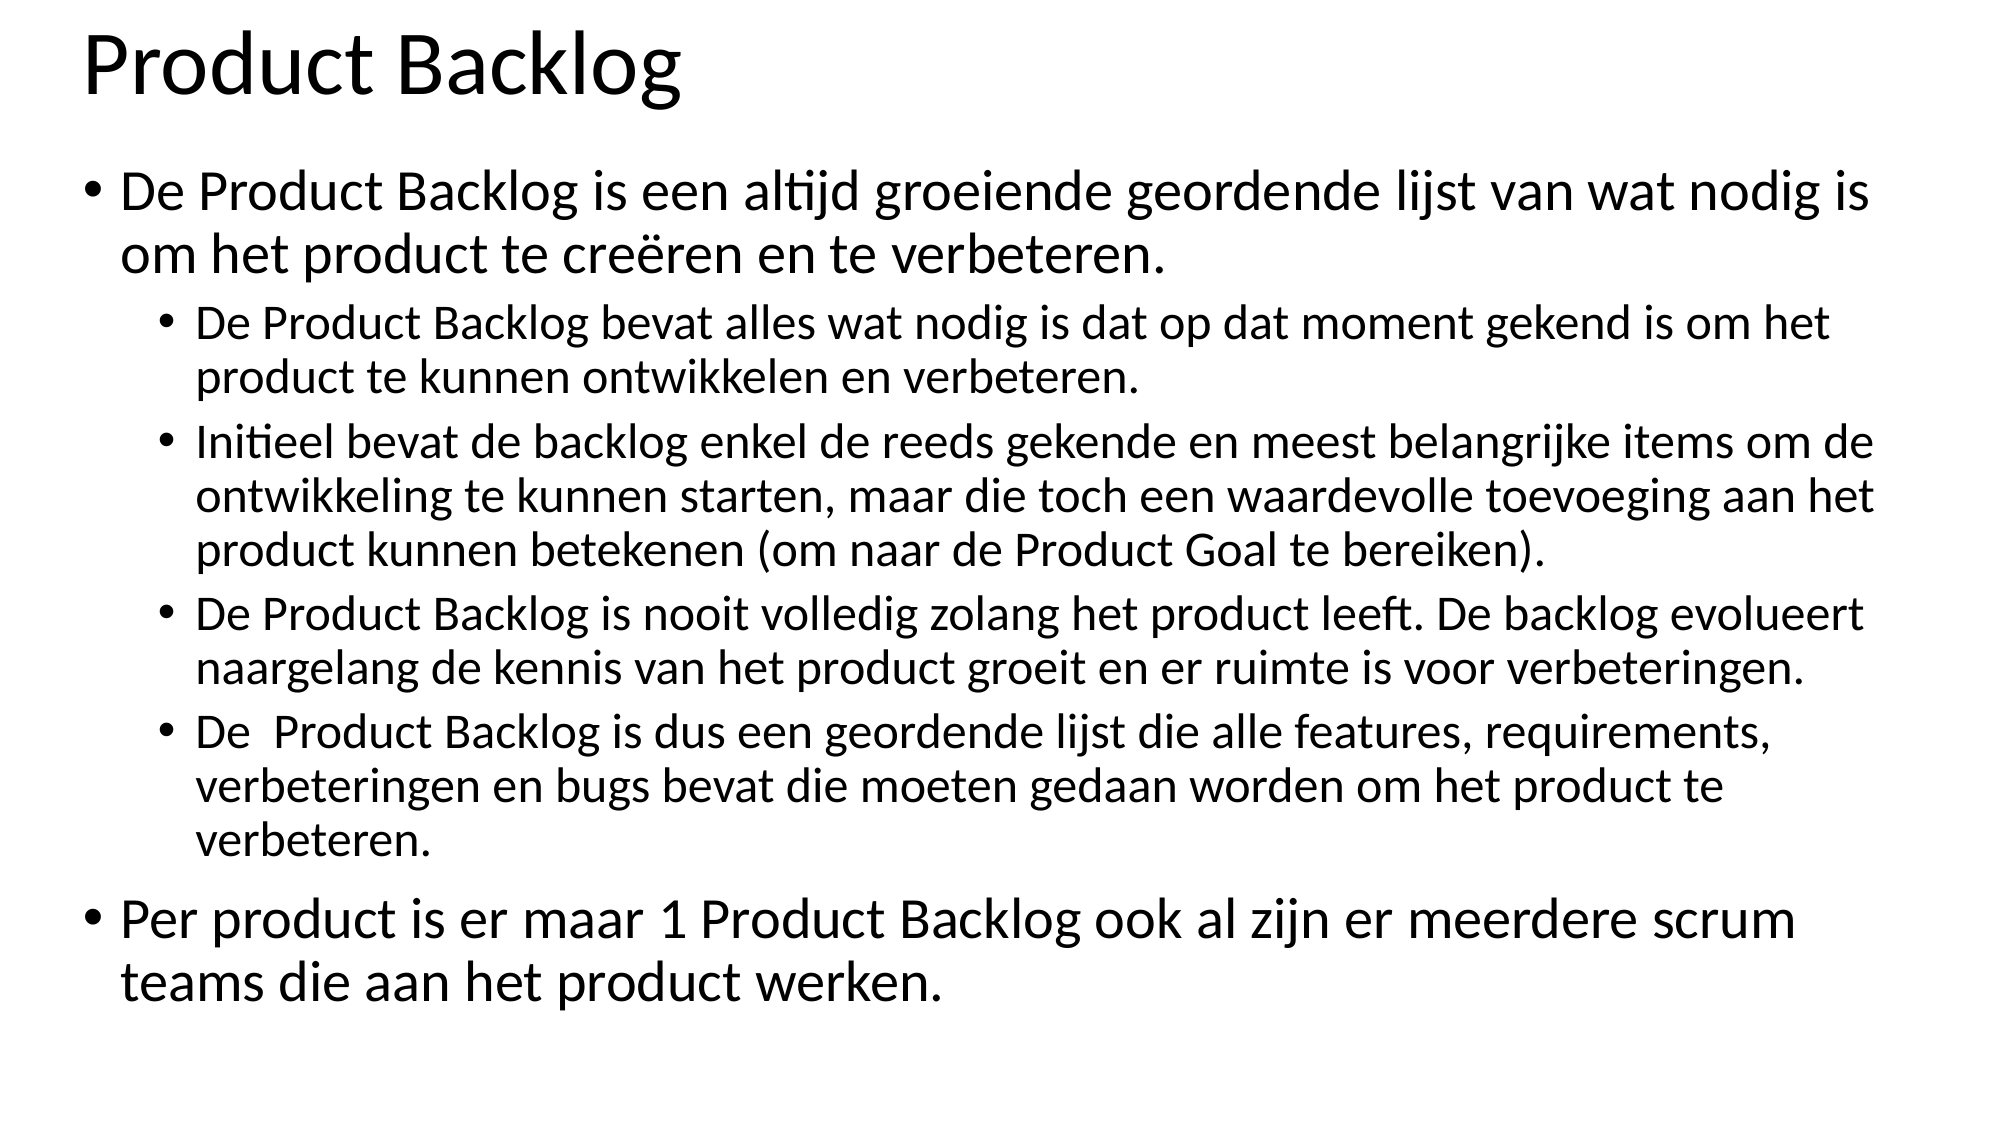

# Product Backlog
De Product Backlog is een altijd groeiende geordende lijst van wat nodig is om het product te creëren en te verbeteren.
De Product Backlog bevat alles wat nodig is dat op dat moment gekend is om het product te kunnen ontwikkelen en verbeteren.
Initieel bevat de backlog enkel de reeds gekende en meest belangrijke items om de ontwikkeling te kunnen starten, maar die toch een waardevolle toevoeging aan het product kunnen betekenen (om naar de Product Goal te bereiken).
De Product Backlog is nooit volledig zolang het product leeft. De backlog evolueert naargelang de kennis van het product groeit en er ruimte is voor verbeteringen.
De  Product Backlog is dus een geordende lijst die alle features, requirements, verbeteringen en bugs bevat die moeten gedaan worden om het product te verbeteren.
Per product is er maar 1 Product Backlog ook al zijn er meerdere scrum teams die aan het product werken.